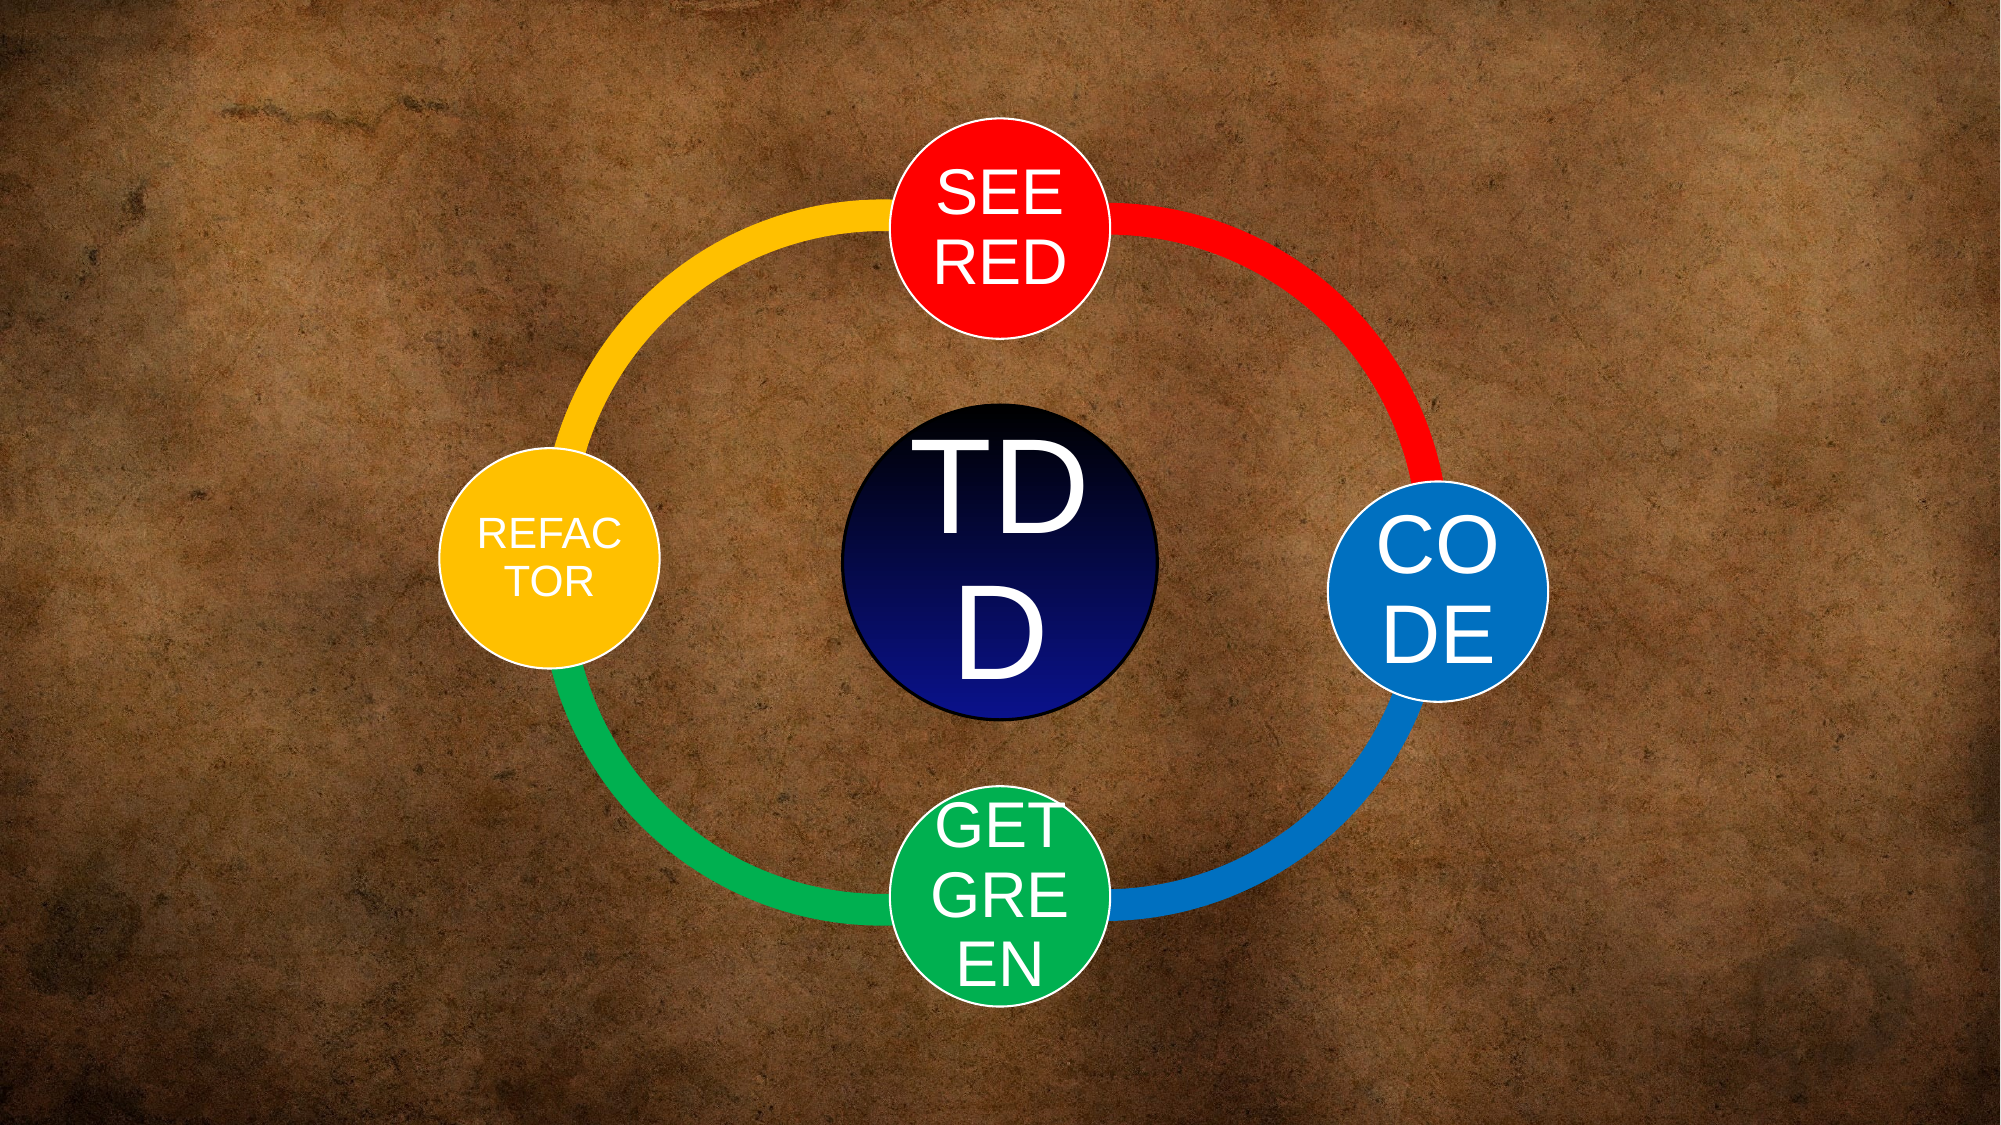

TDD
SEE RED
CODE
GET GREEN
REFACTOR